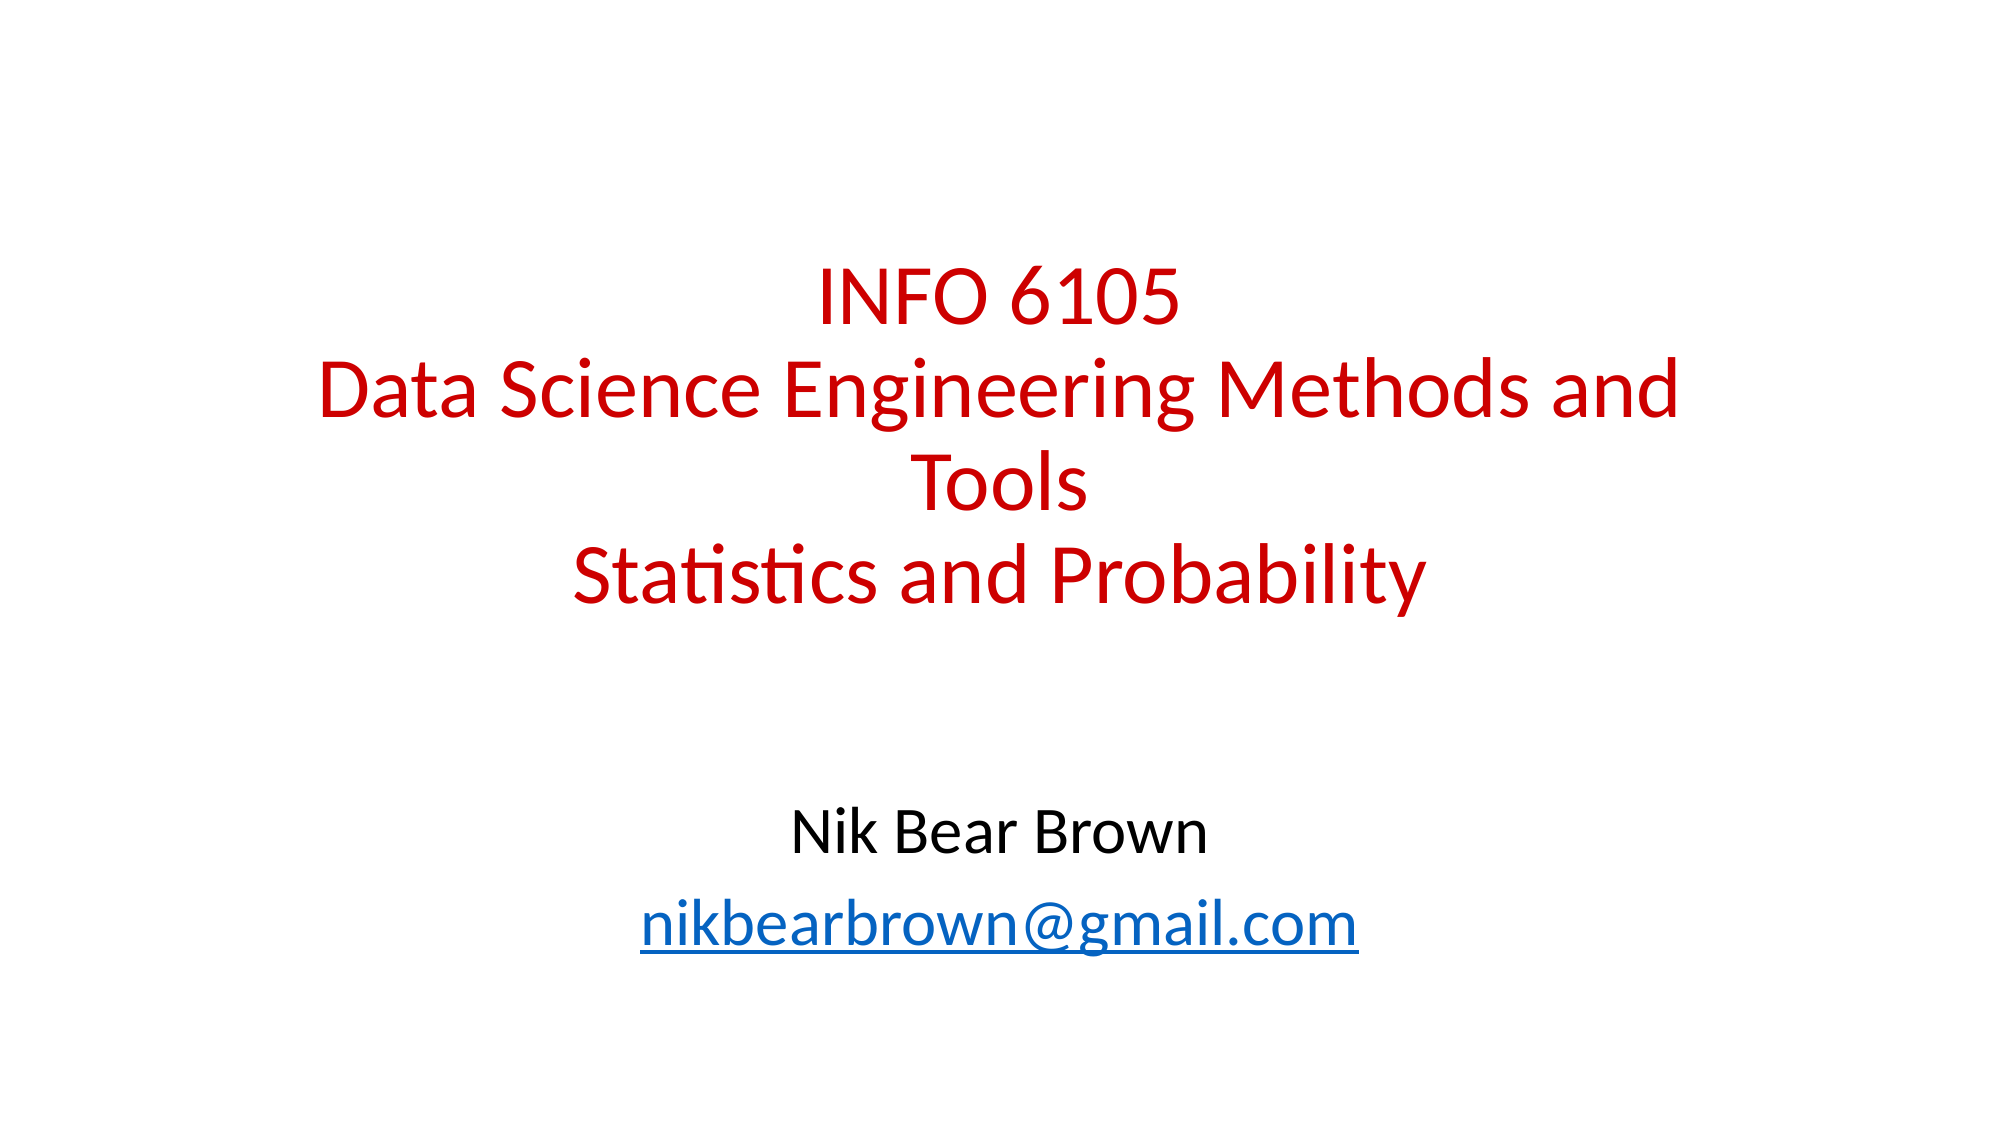

# INFO 6105 Data Science Engineering Methods and Tools Statistics and Probability
Nik Bear Brown
nikbearbrown@gmail.com